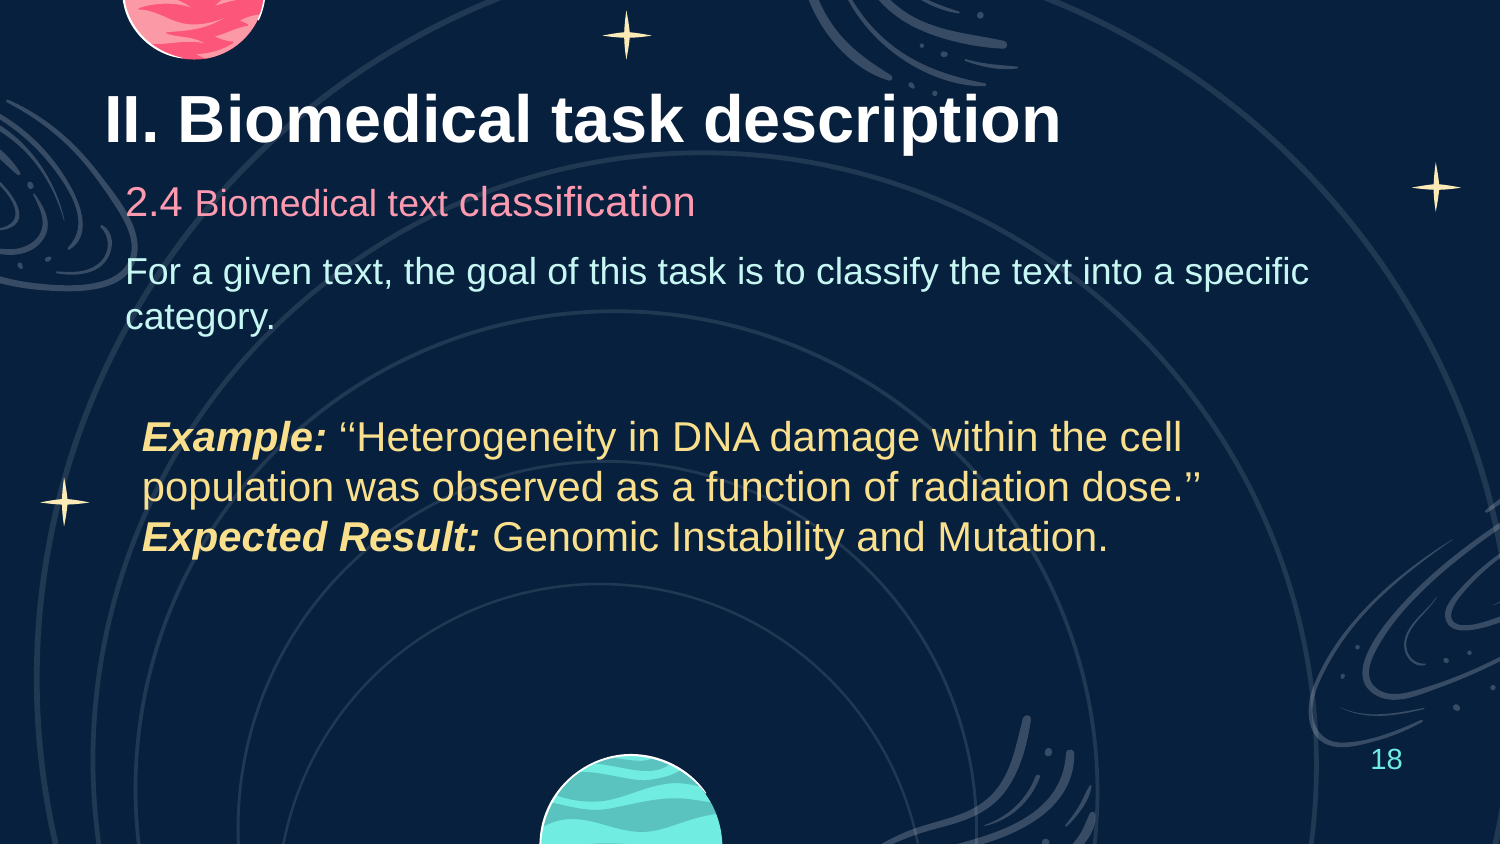

# II. Biomedical task description
2.4 Biomedical text classification

For a given text, the goal of this task is to classify the text into a specific category.

Example: ‘‘Heterogeneity in DNA damage within the cell population was observed as a function of radiation dose.’’
Expected Result: Genomic Instability and Mutation.

18